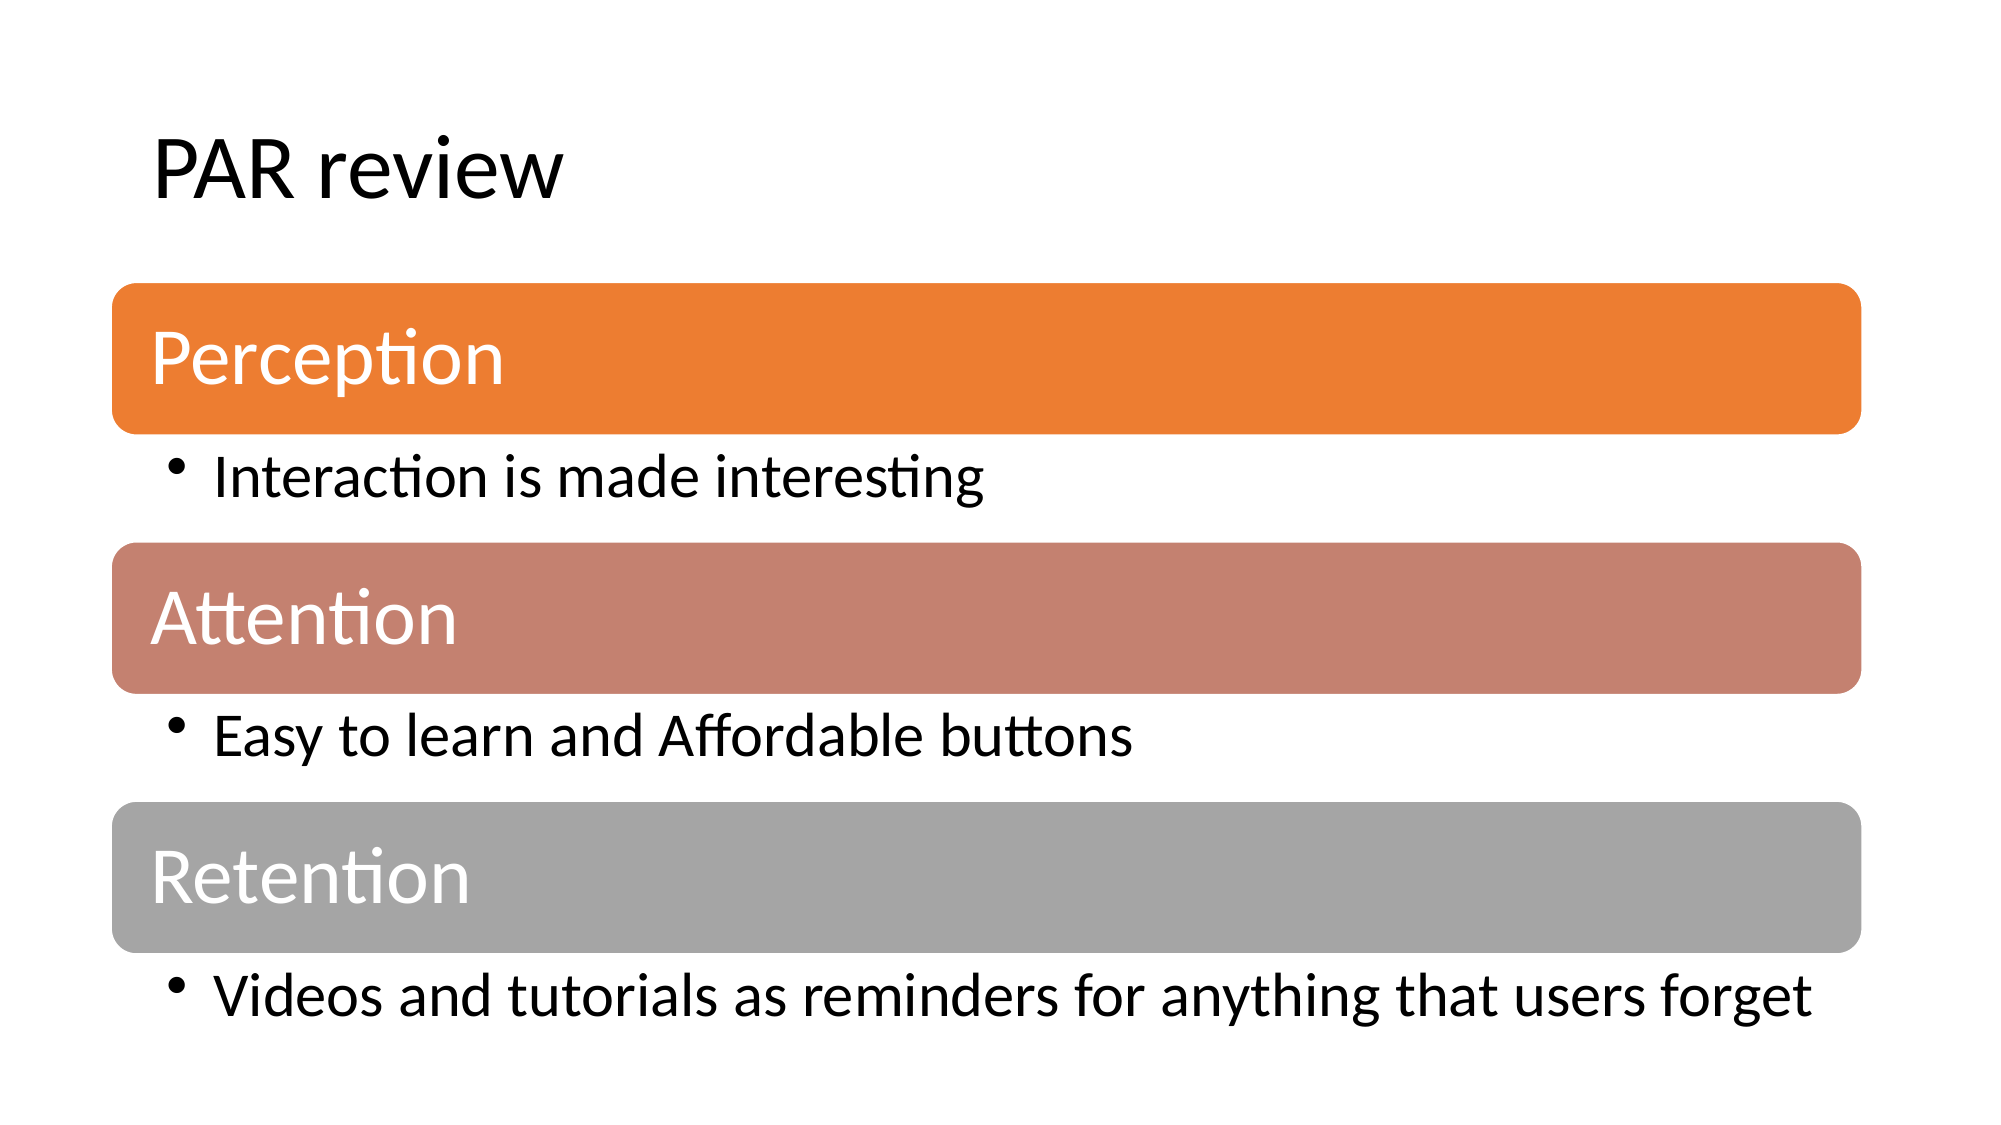

# PAR review
Perception
Interaction is made interesting
Attention
Easy to learn and Affordable buttons
Retention
Videos and tutorials as reminders for anything that users forget